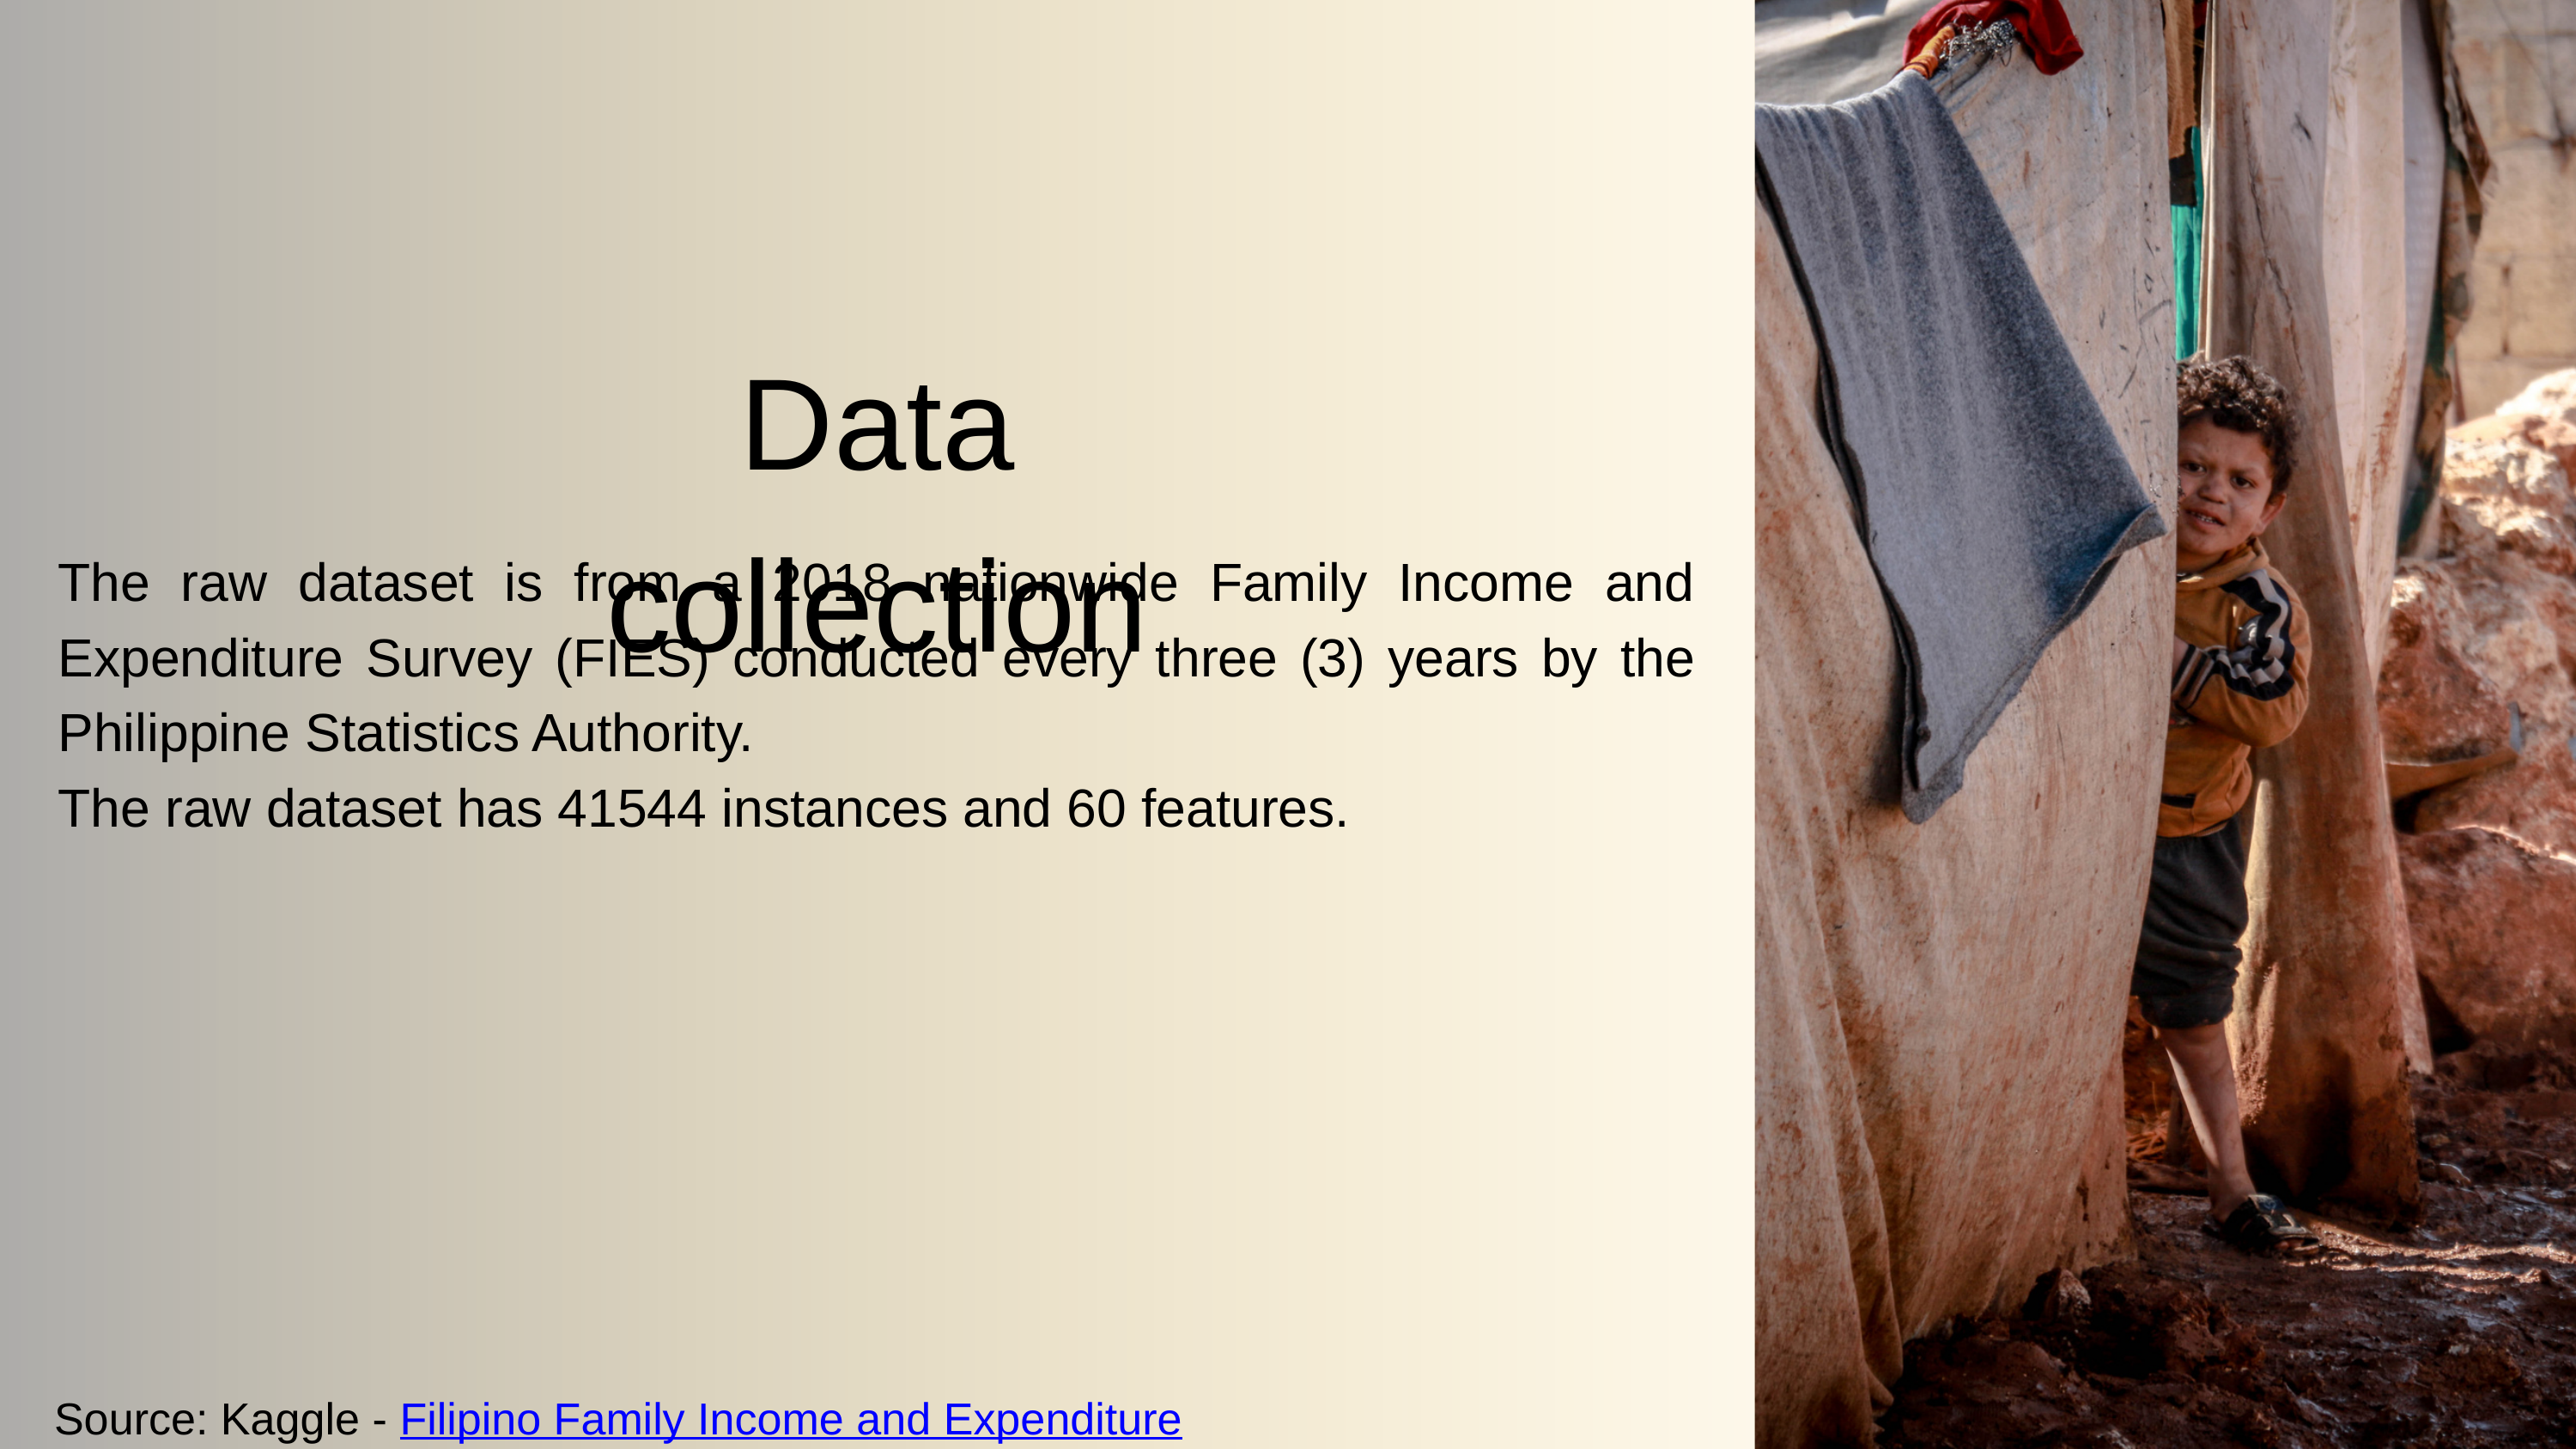

Data collection
The raw dataset is from a 2018 nationwide Family Income and Expenditure Survey (FIES) conducted every three (3) years by the Philippine Statistics Authority.
The raw dataset has 41544 instances and 60 features.
Source: Kaggle - Filipino Family Income and Expenditure